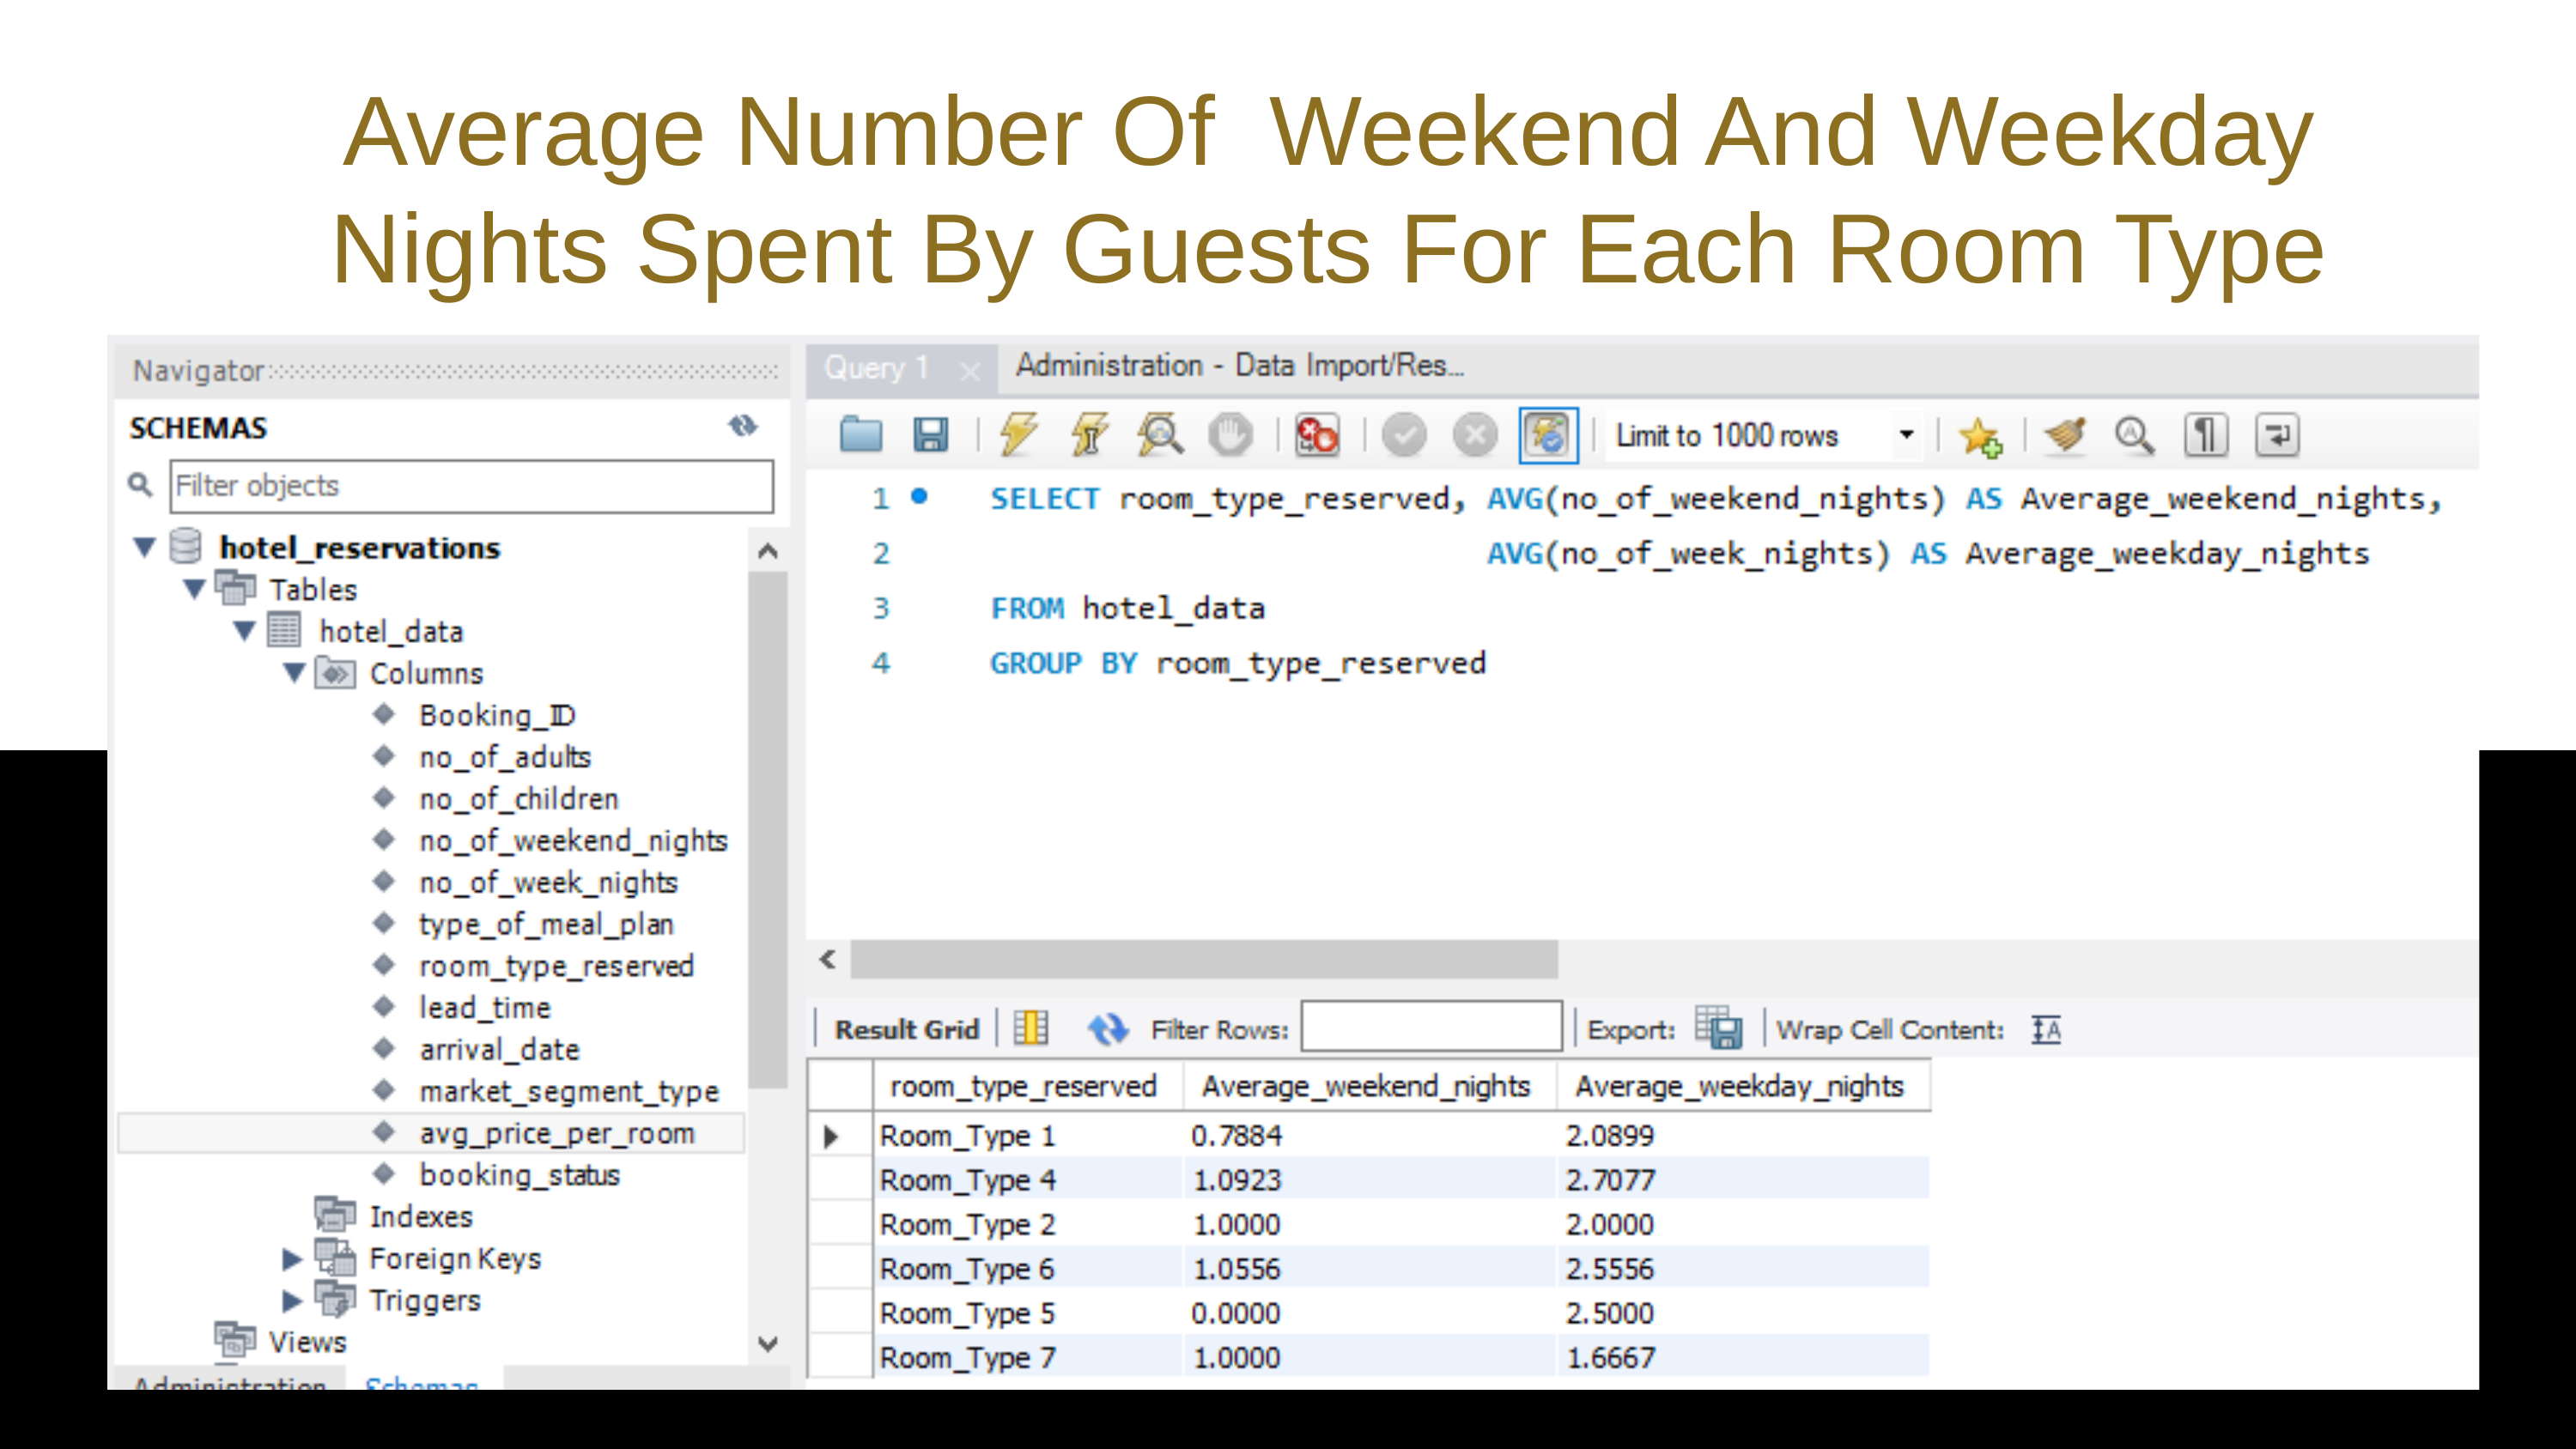

Average Number Of  Weekend And Weekday Nights Spent By Guests For Each Room Type